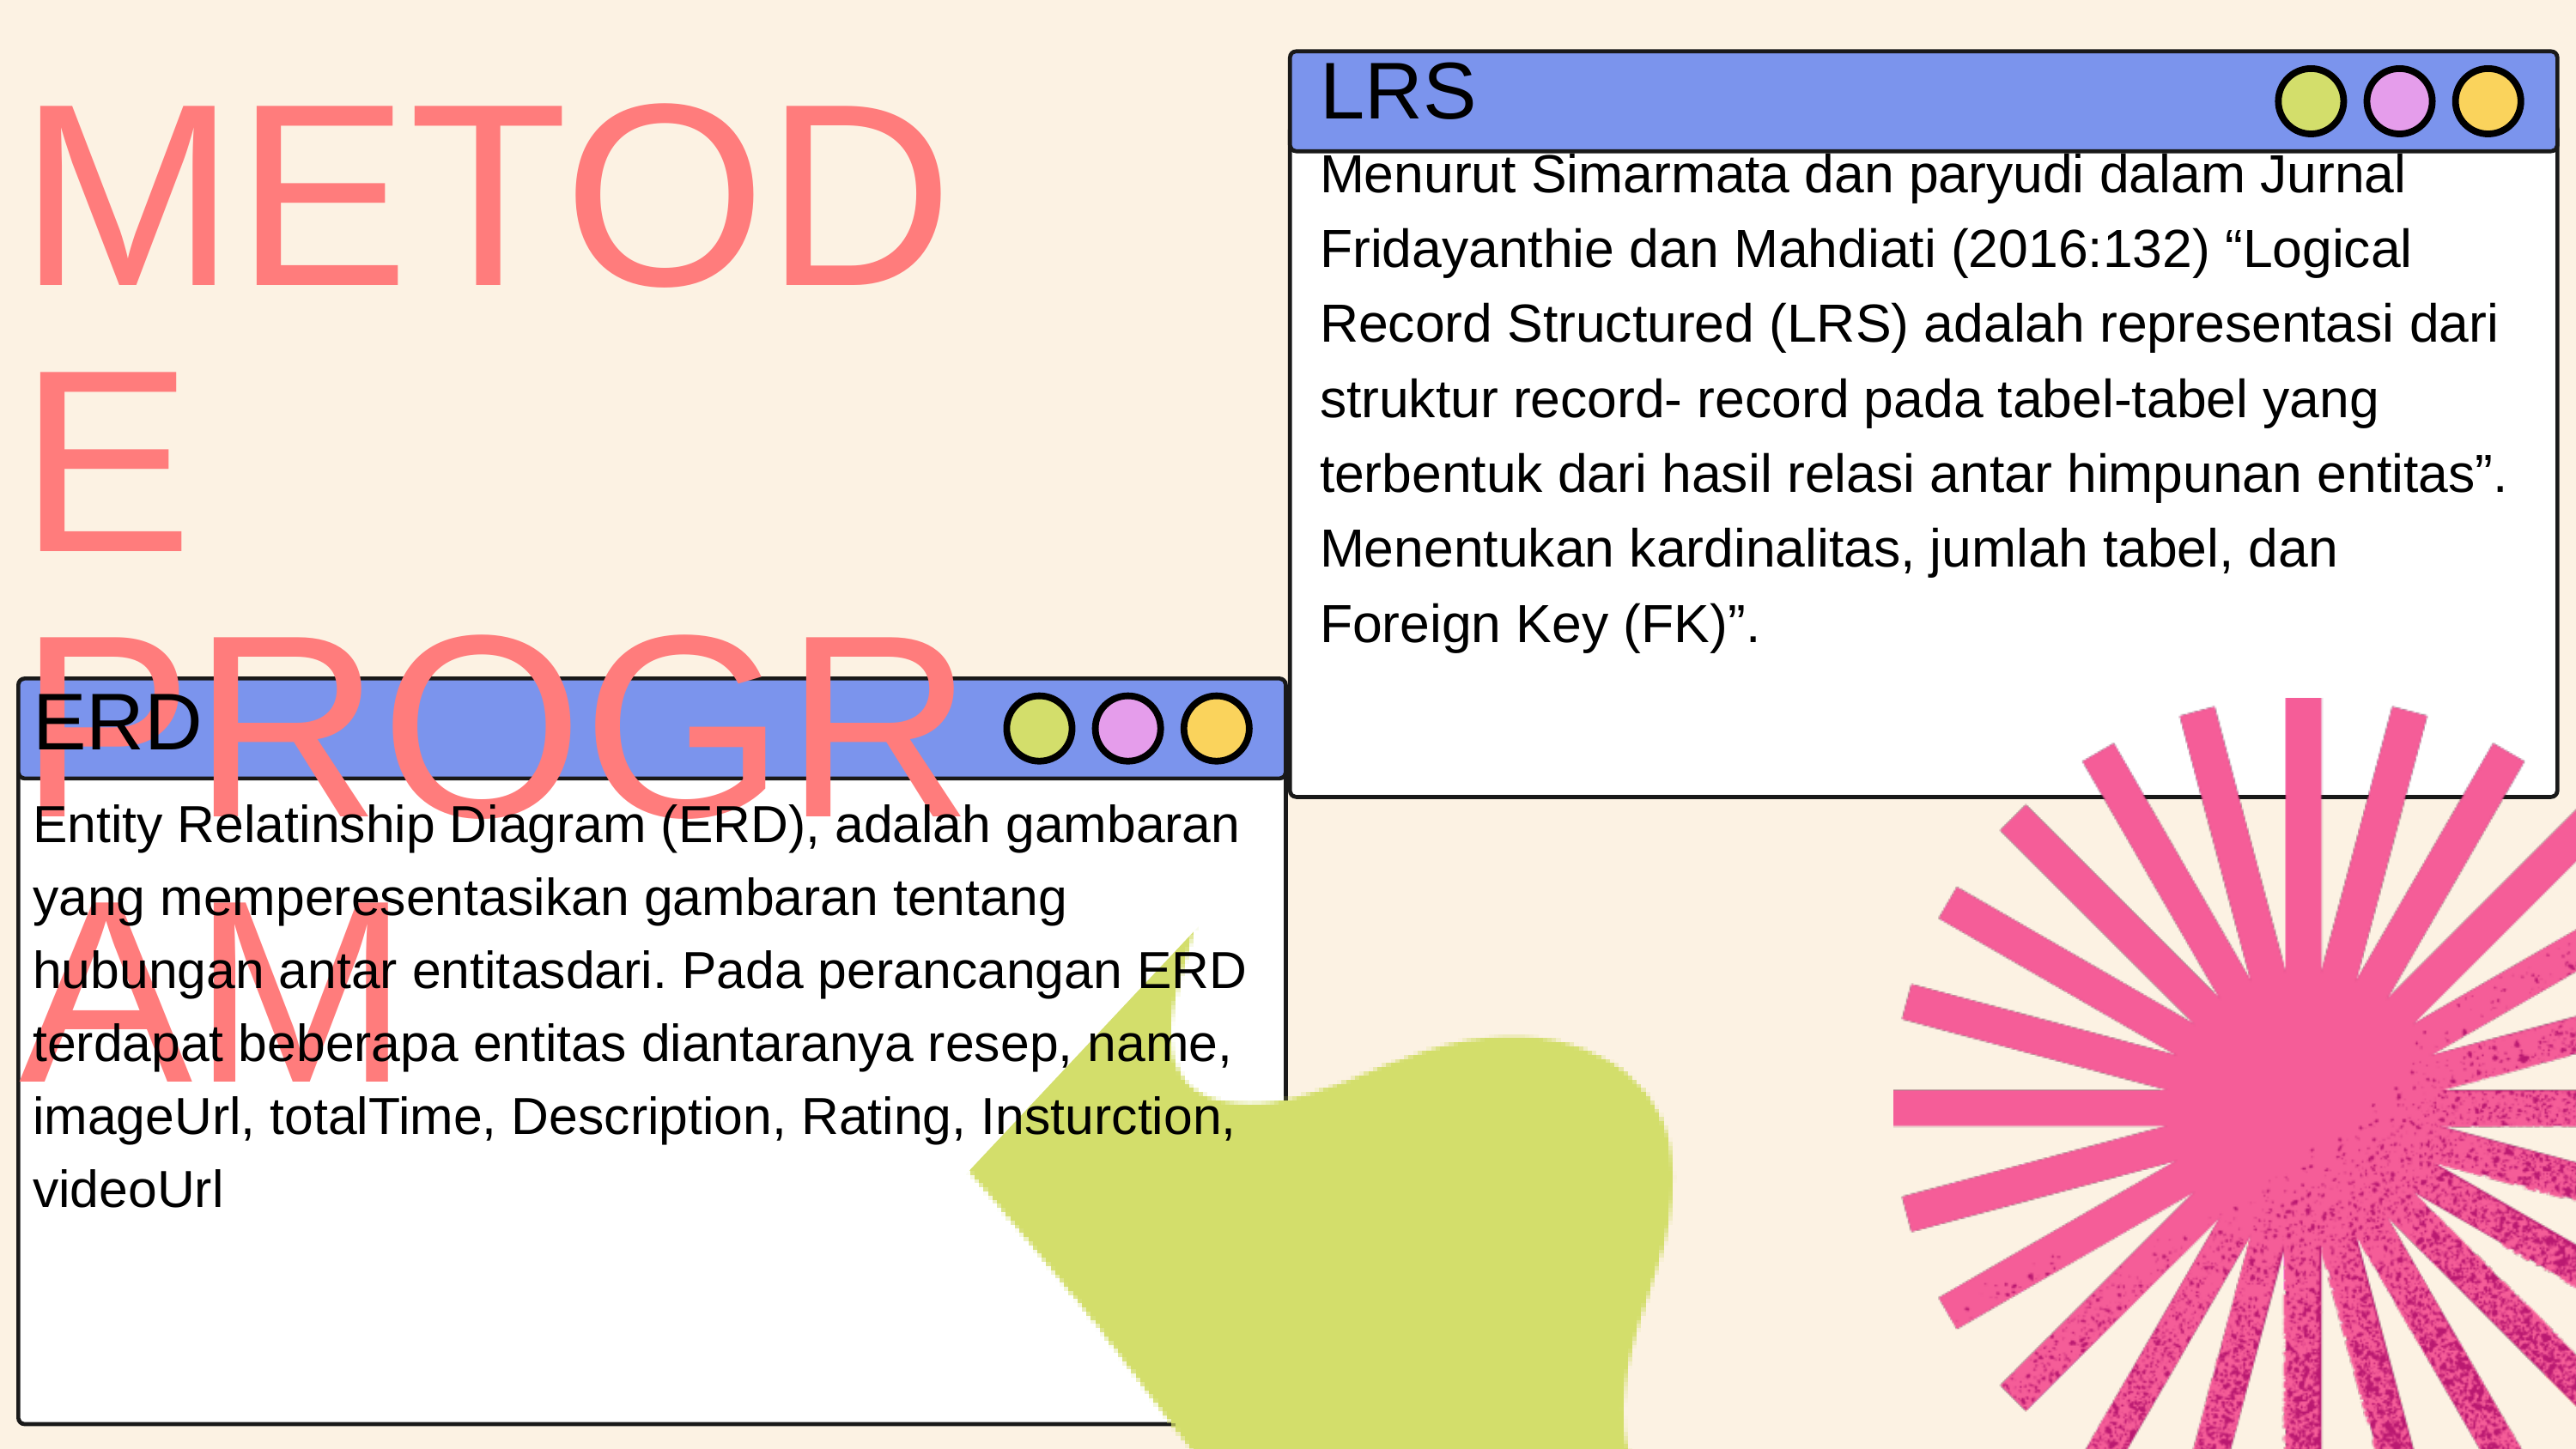

LRS

METODE PROGRAM
Menurut Simarmata dan paryudi dalam Jurnal Fridayanthie dan Mahdiati (2016:132) “Logical Record Structured (LRS) adalah representasi dari struktur record- record pada tabel-tabel yang terbentuk dari hasil relasi antar himpunan entitas”. Menentukan kardinalitas, jumlah tabel, dan Foreign Key (FK)”.
ERD

Entity Relatinship Diagram (ERD), adalah gambaran yang memperesentasikan gambaran tentang hubungan antar entitasdari. Pada perancangan ERD terdapat beberapa entitas diantaranya resep, name, imageUrl, totalTime, Description, Rating, Insturction, videoUrl